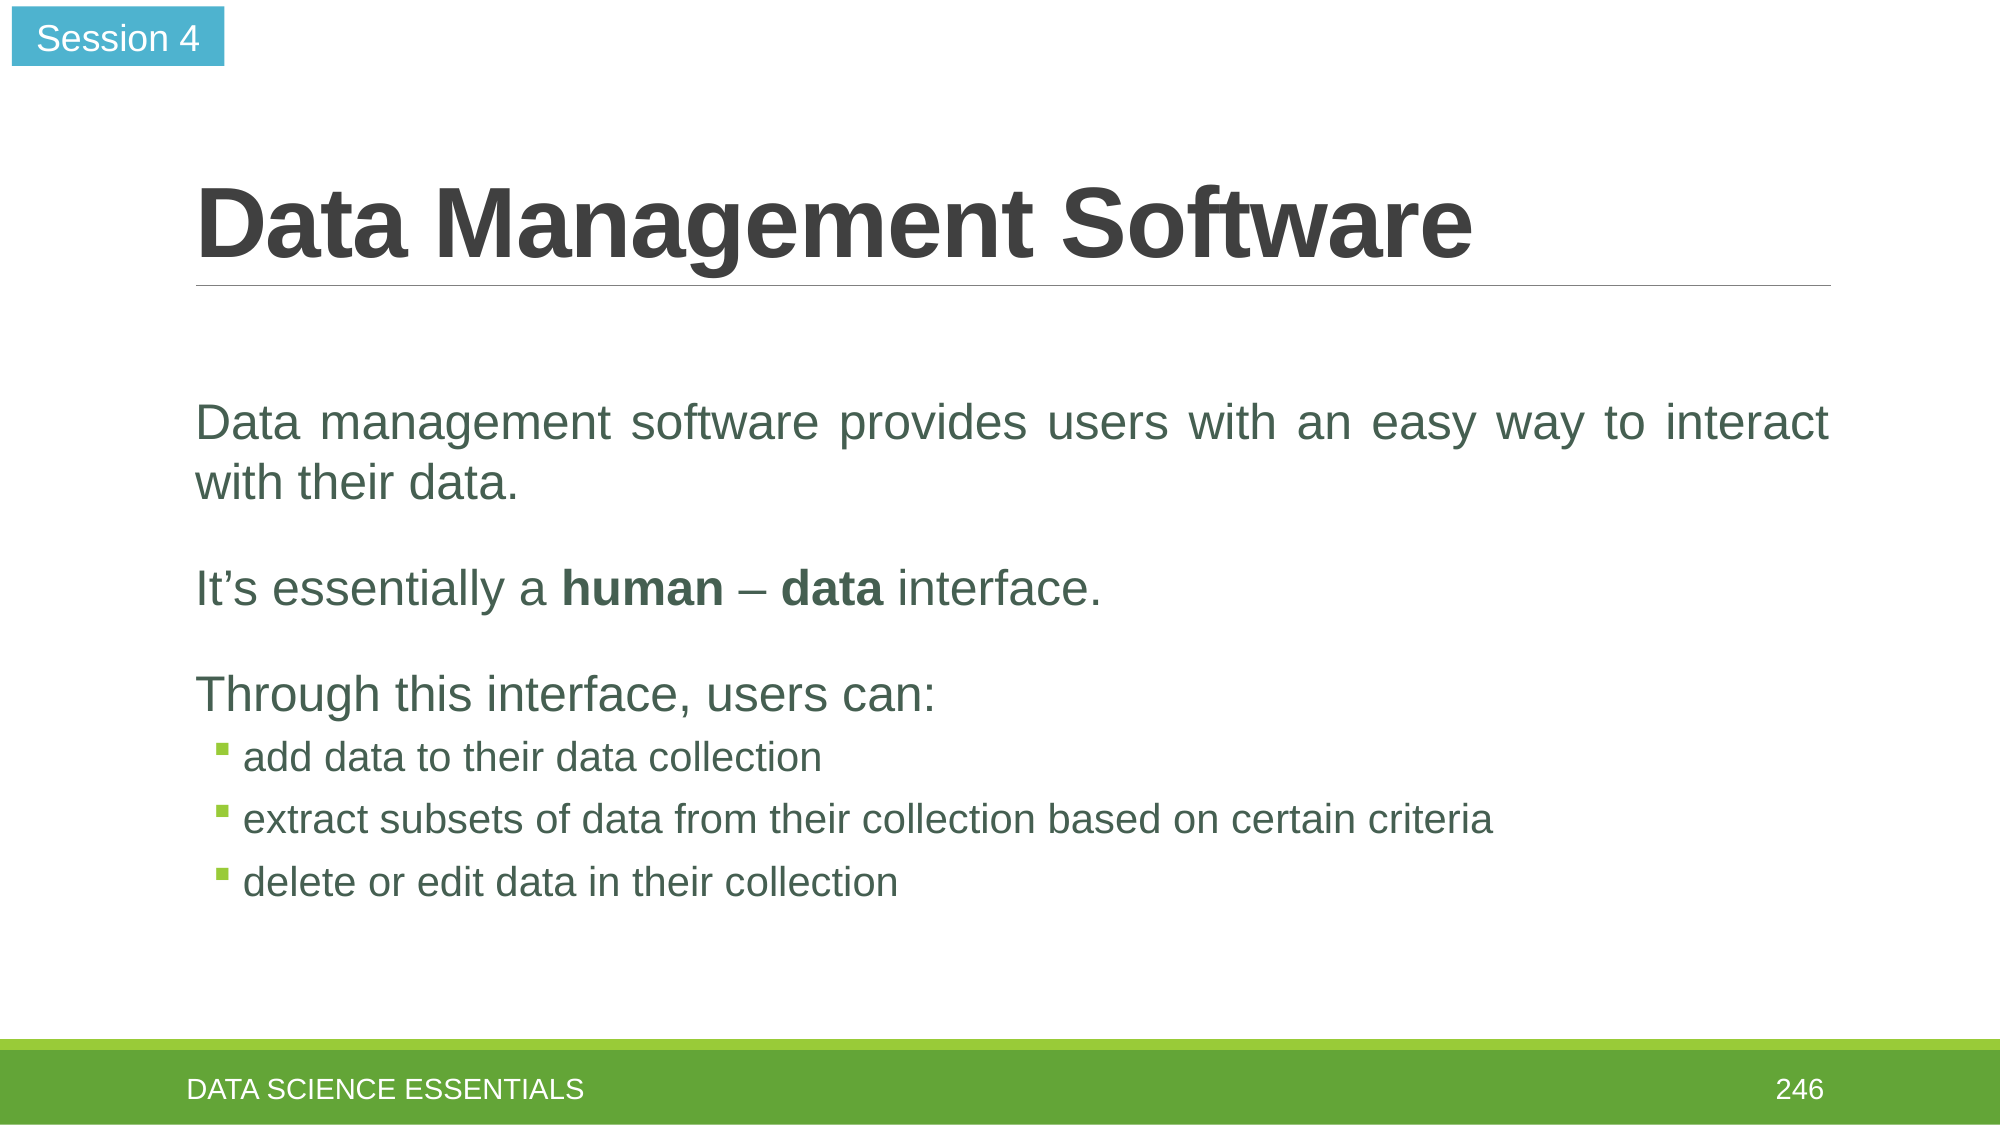

Session 4
# Data Management Software
Data management software provides users with an easy way to interact with their data.
It’s essentially a human – data interface.
Through this interface, users can:
add data to their data collection
extract subsets of data from their collection based on certain criteria
delete or edit data in their collection
DATA SCIENCE ESSENTIALS
246